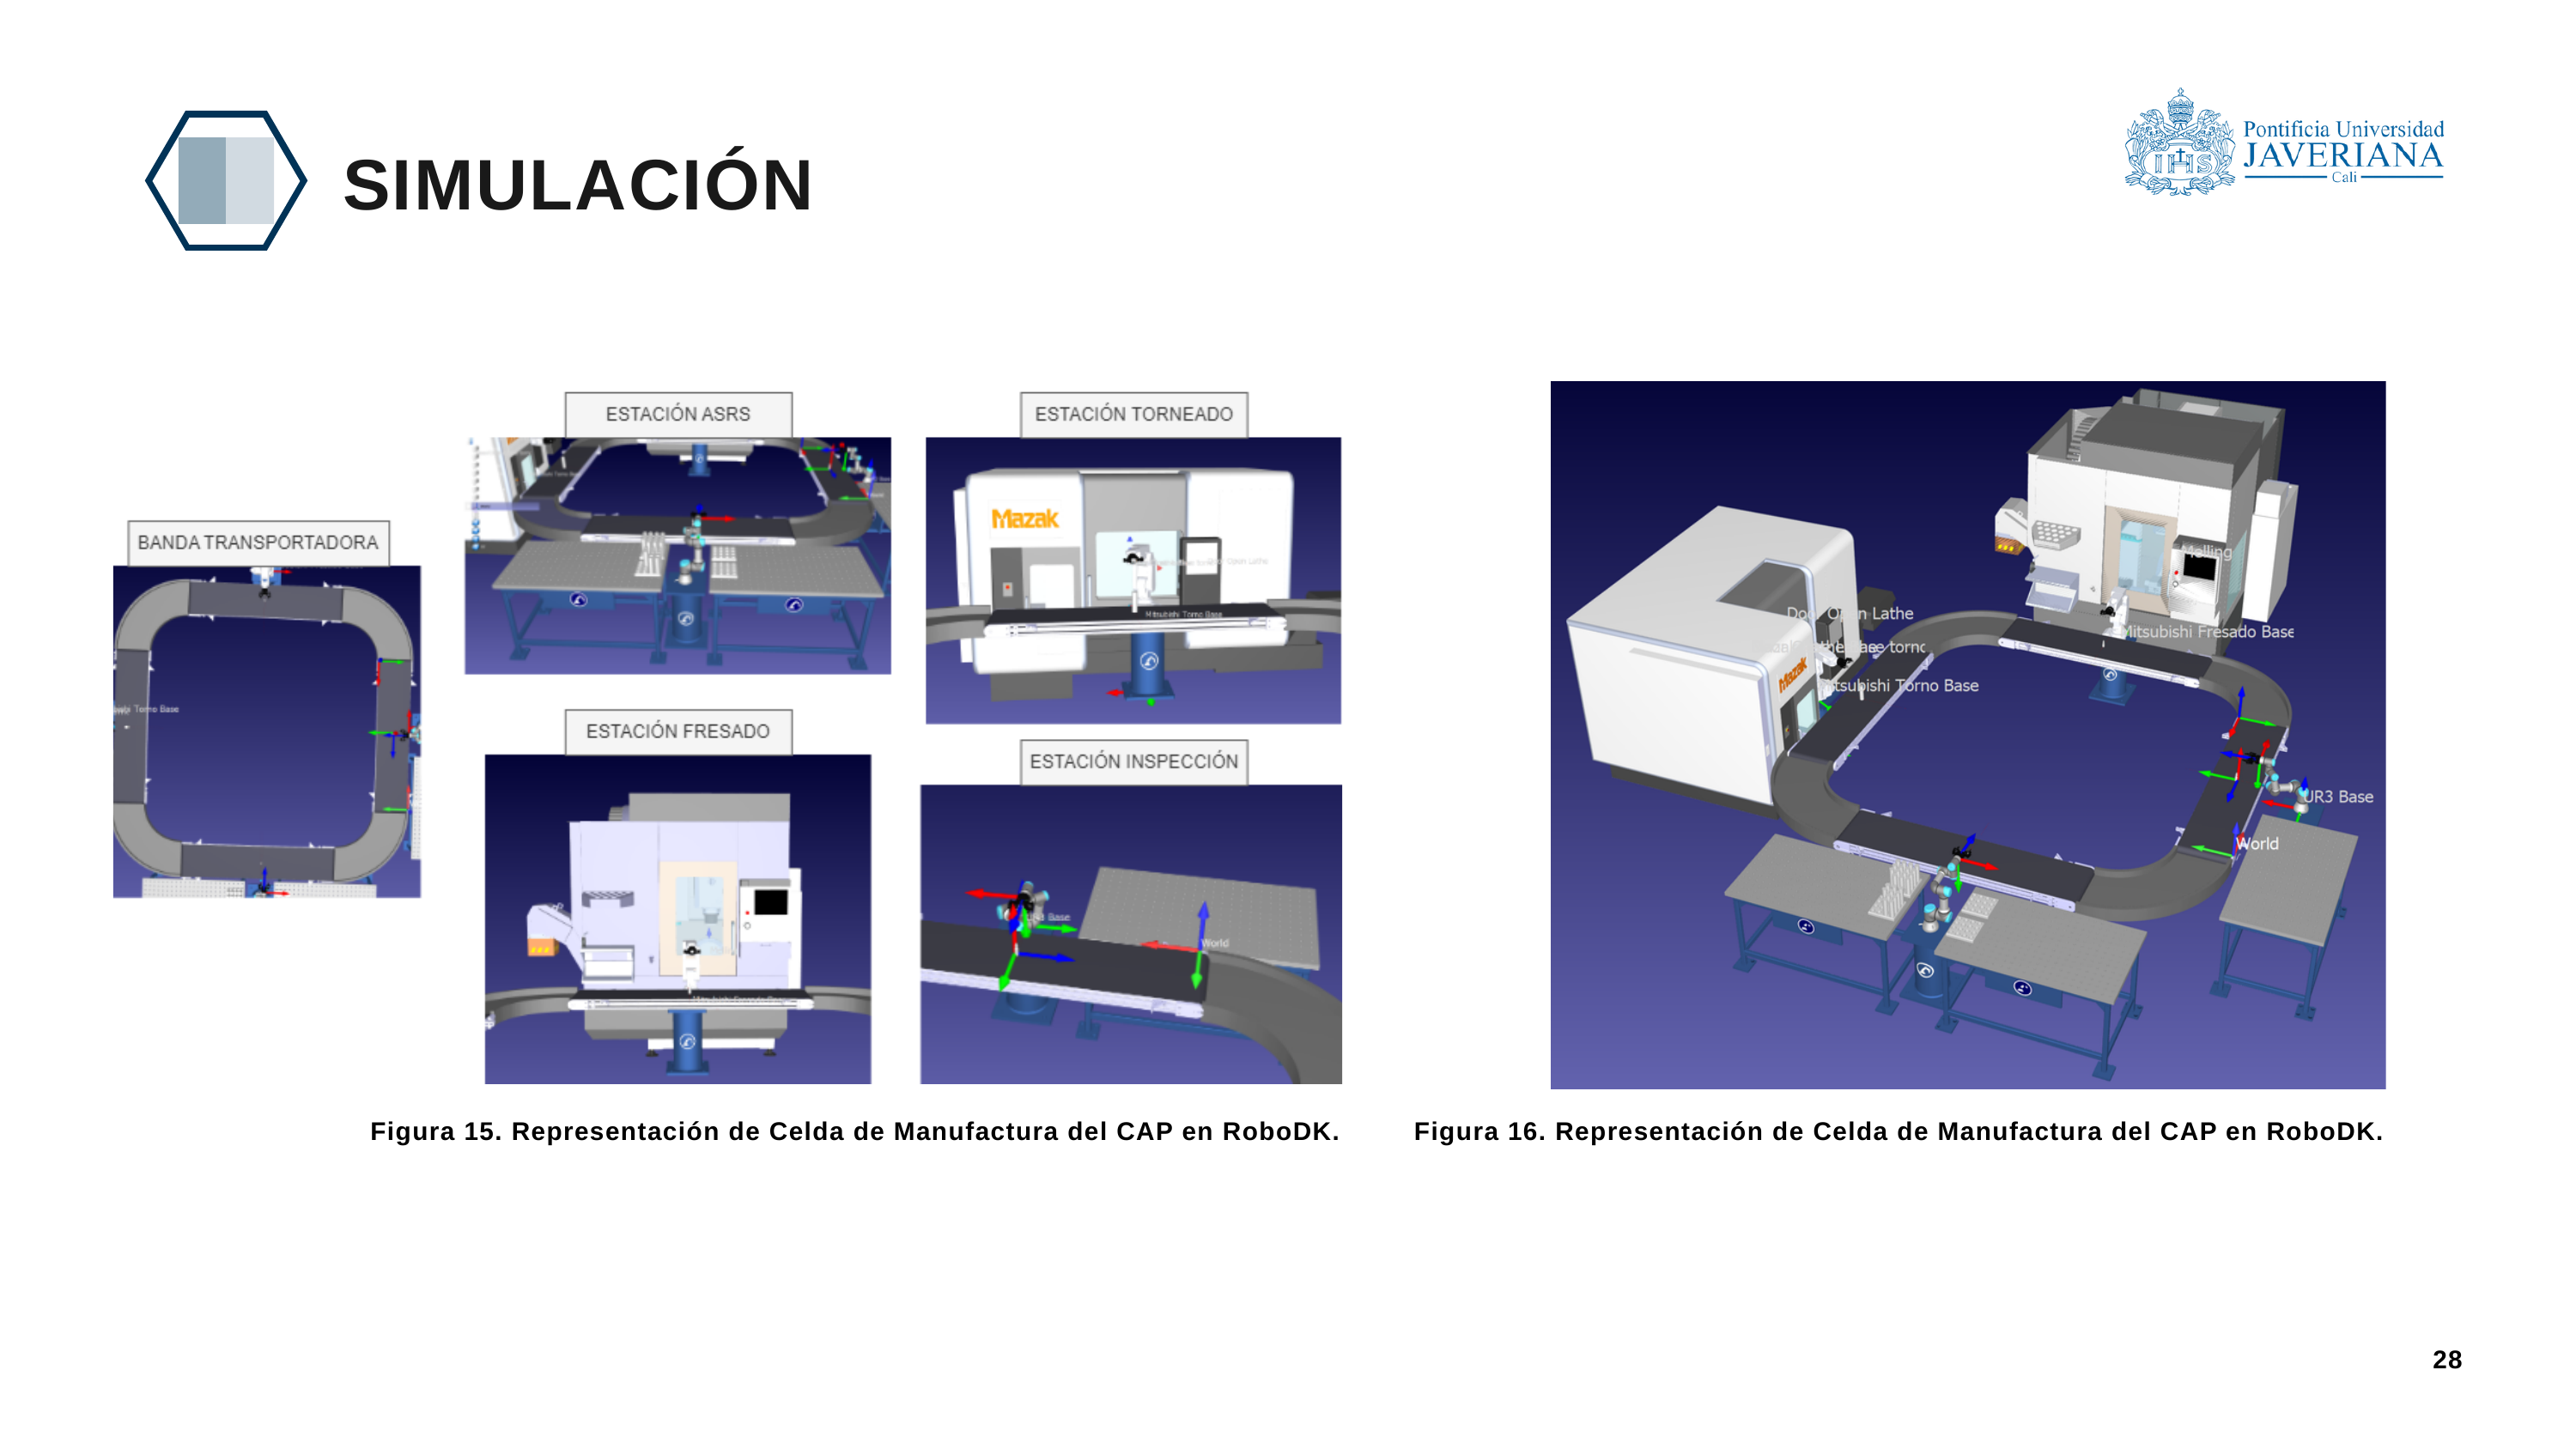

SIMULACIÓN

Figura 15. Representación de Celda de Manufactura del CAP en RoboDK.
Figura 16. Representación de Celda de Manufactura del CAP en RoboDK.
28